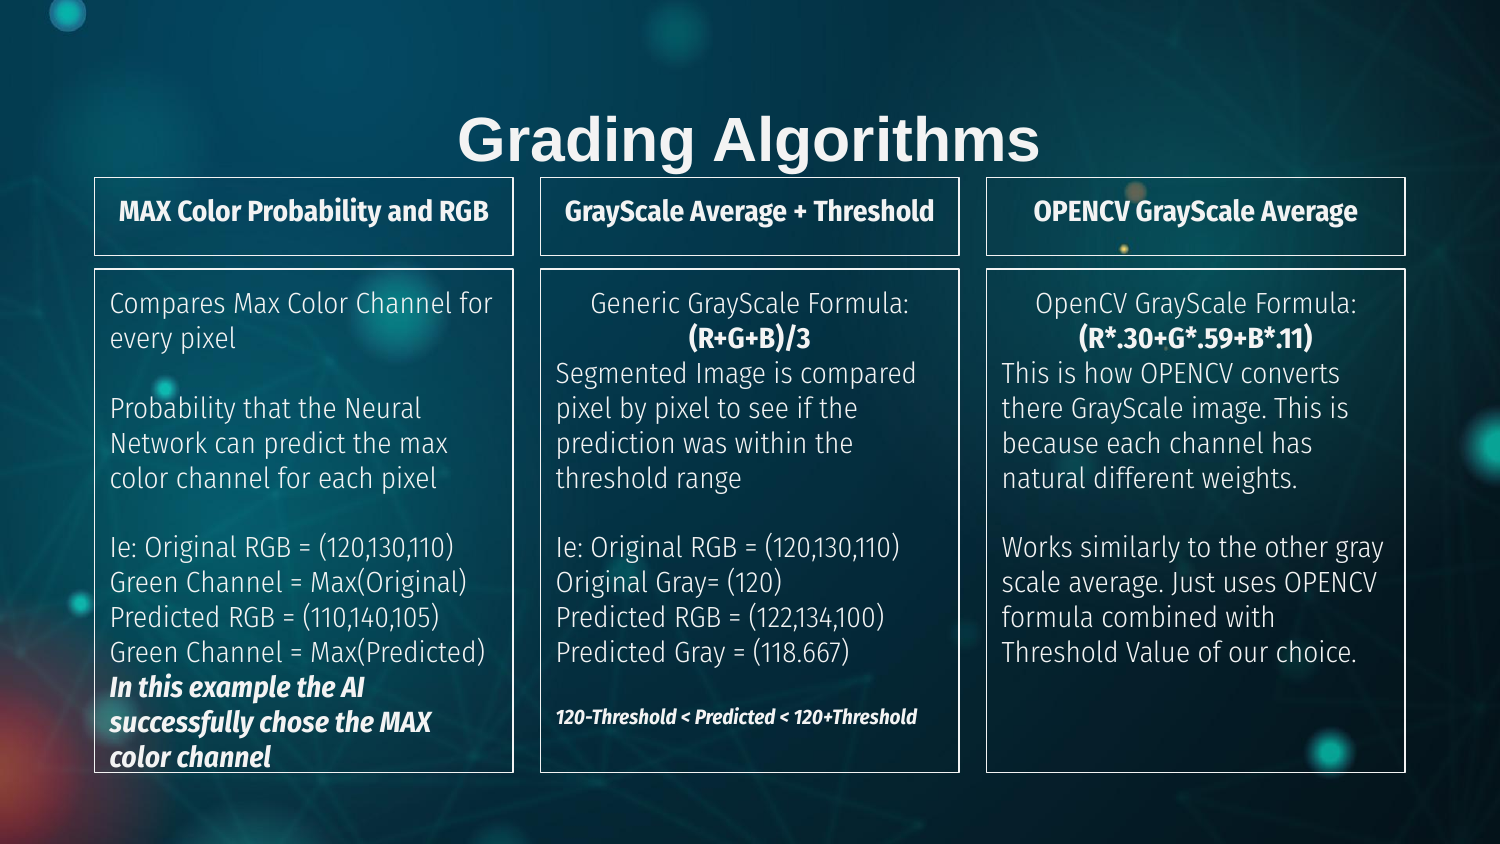

Grading Algorithms
MAX Color Probability and RGB
GrayScale Average + Threshold
OPENCV GrayScale Average

Compares Max Color Channel for every pixel

Probability that the Neural Network can predict the max color channel for each pixel

Ie: Original RGB = (120,130,110)
Green Channel = Max(Original)
Predicted RGB = (110,140,105)
Green Channel = Max(Predicted)
In this example the AI successfully chose the MAX color channel
Generic GrayScale Formula: (R+G+B)/3
Segmented Image is compared pixel by pixel to see if the prediction was within the threshold range

Ie: Original RGB = (120,130,110)
Original Gray= (120)
Predicted RGB = (122,134,100)
Predicted Gray = (118.667)

120-Threshold < Predicted < 120+Threshold

OpenCV GrayScale Formula: (R*.30+G*.59+B*.11)
This is how OPENCV converts there GrayScale image. This is because each channel has natural different weights.

Works similarly to the other gray scale average. Just uses OPENCV formula combined with Threshold Value of our choice.